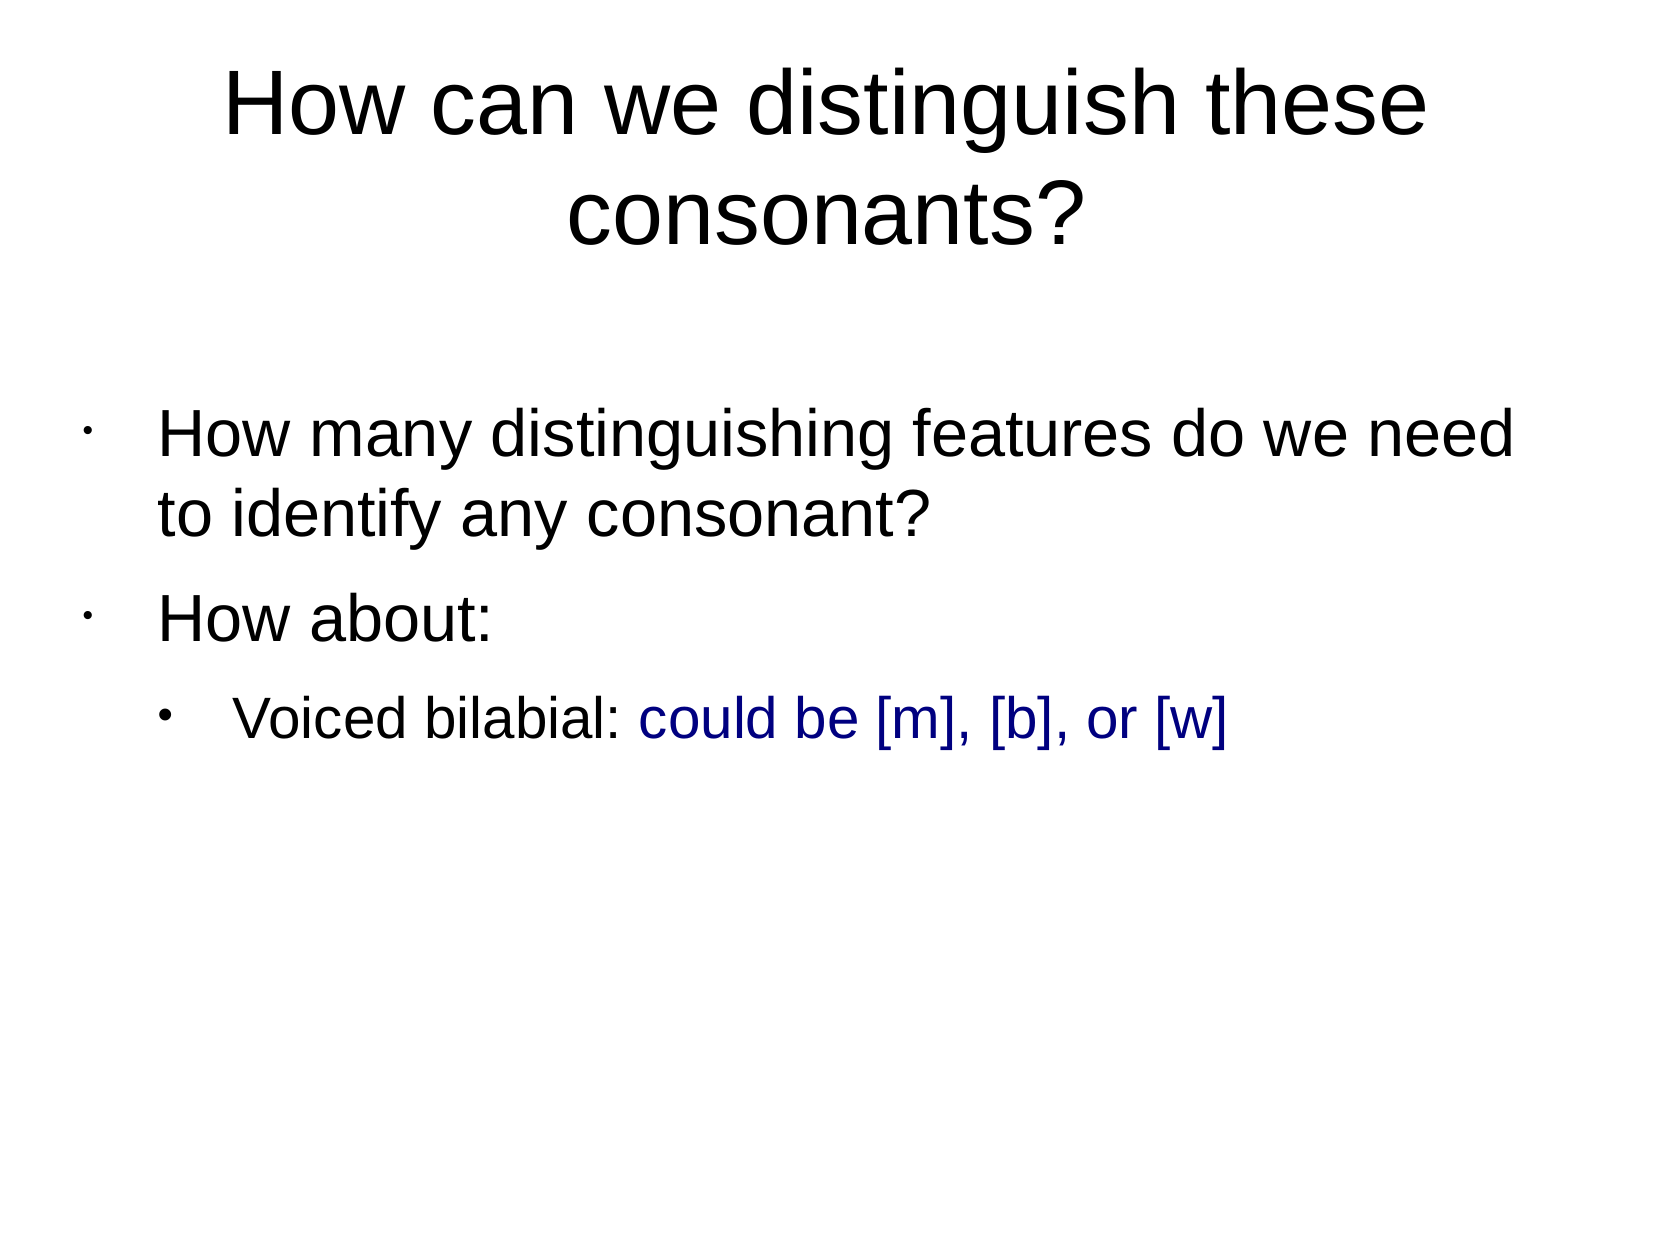

How can we distinguish these consonants?
How many distinguishing features do we need to identify any consonant?
How about:
Voiced bilabial: could be [m], [b], or [w]